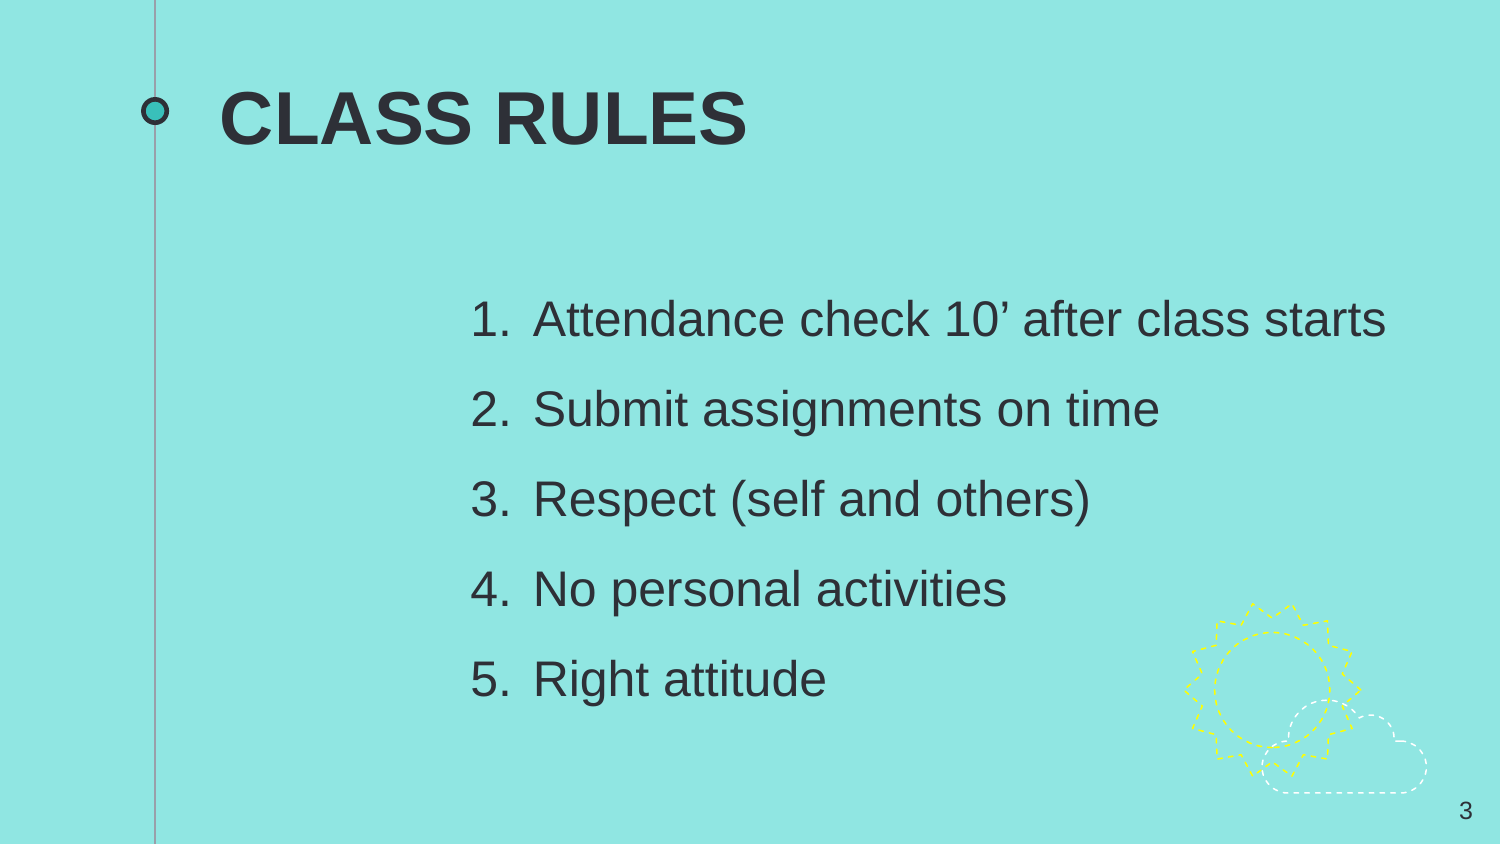

# CLASS RULES
Attendance check 10’ after class starts
Submit assignments on time
Respect (self and others)
No personal activities
Right attitude

3